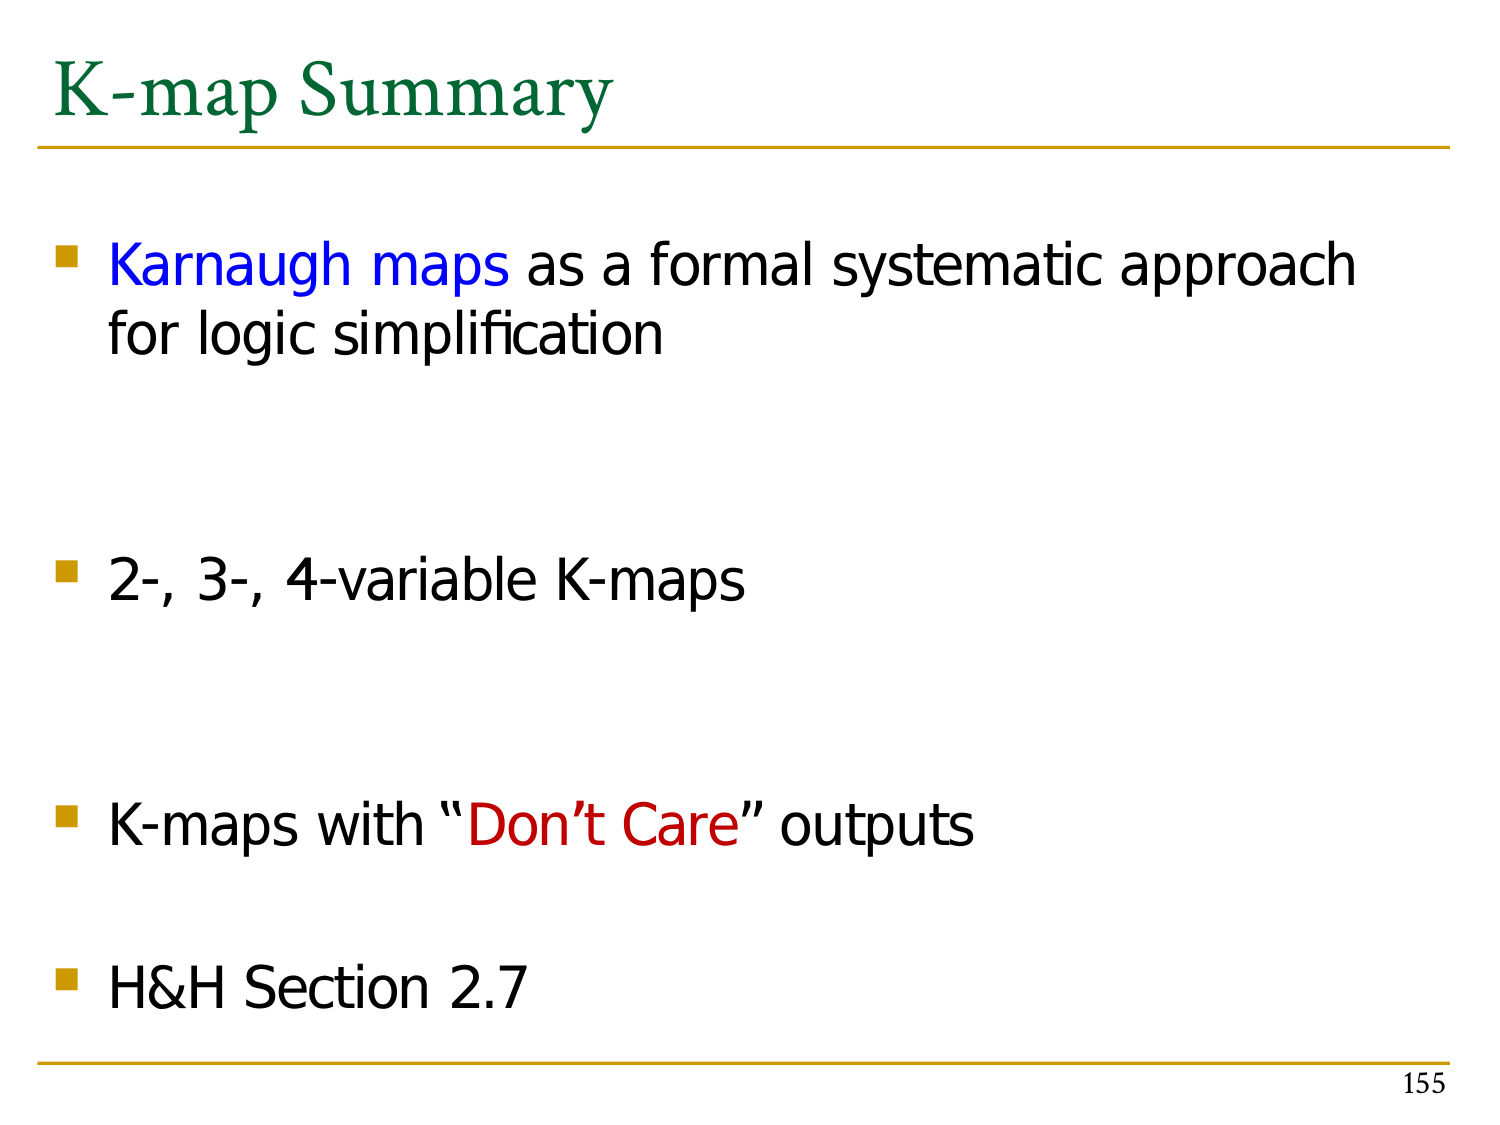

# K-map Summary

Karnaugh maps as a formal systematic approach for logic simplification

2-, 3-, 4-variable K-maps

K-maps with “Don’t Care” outputs

H&H Section 2.7

155